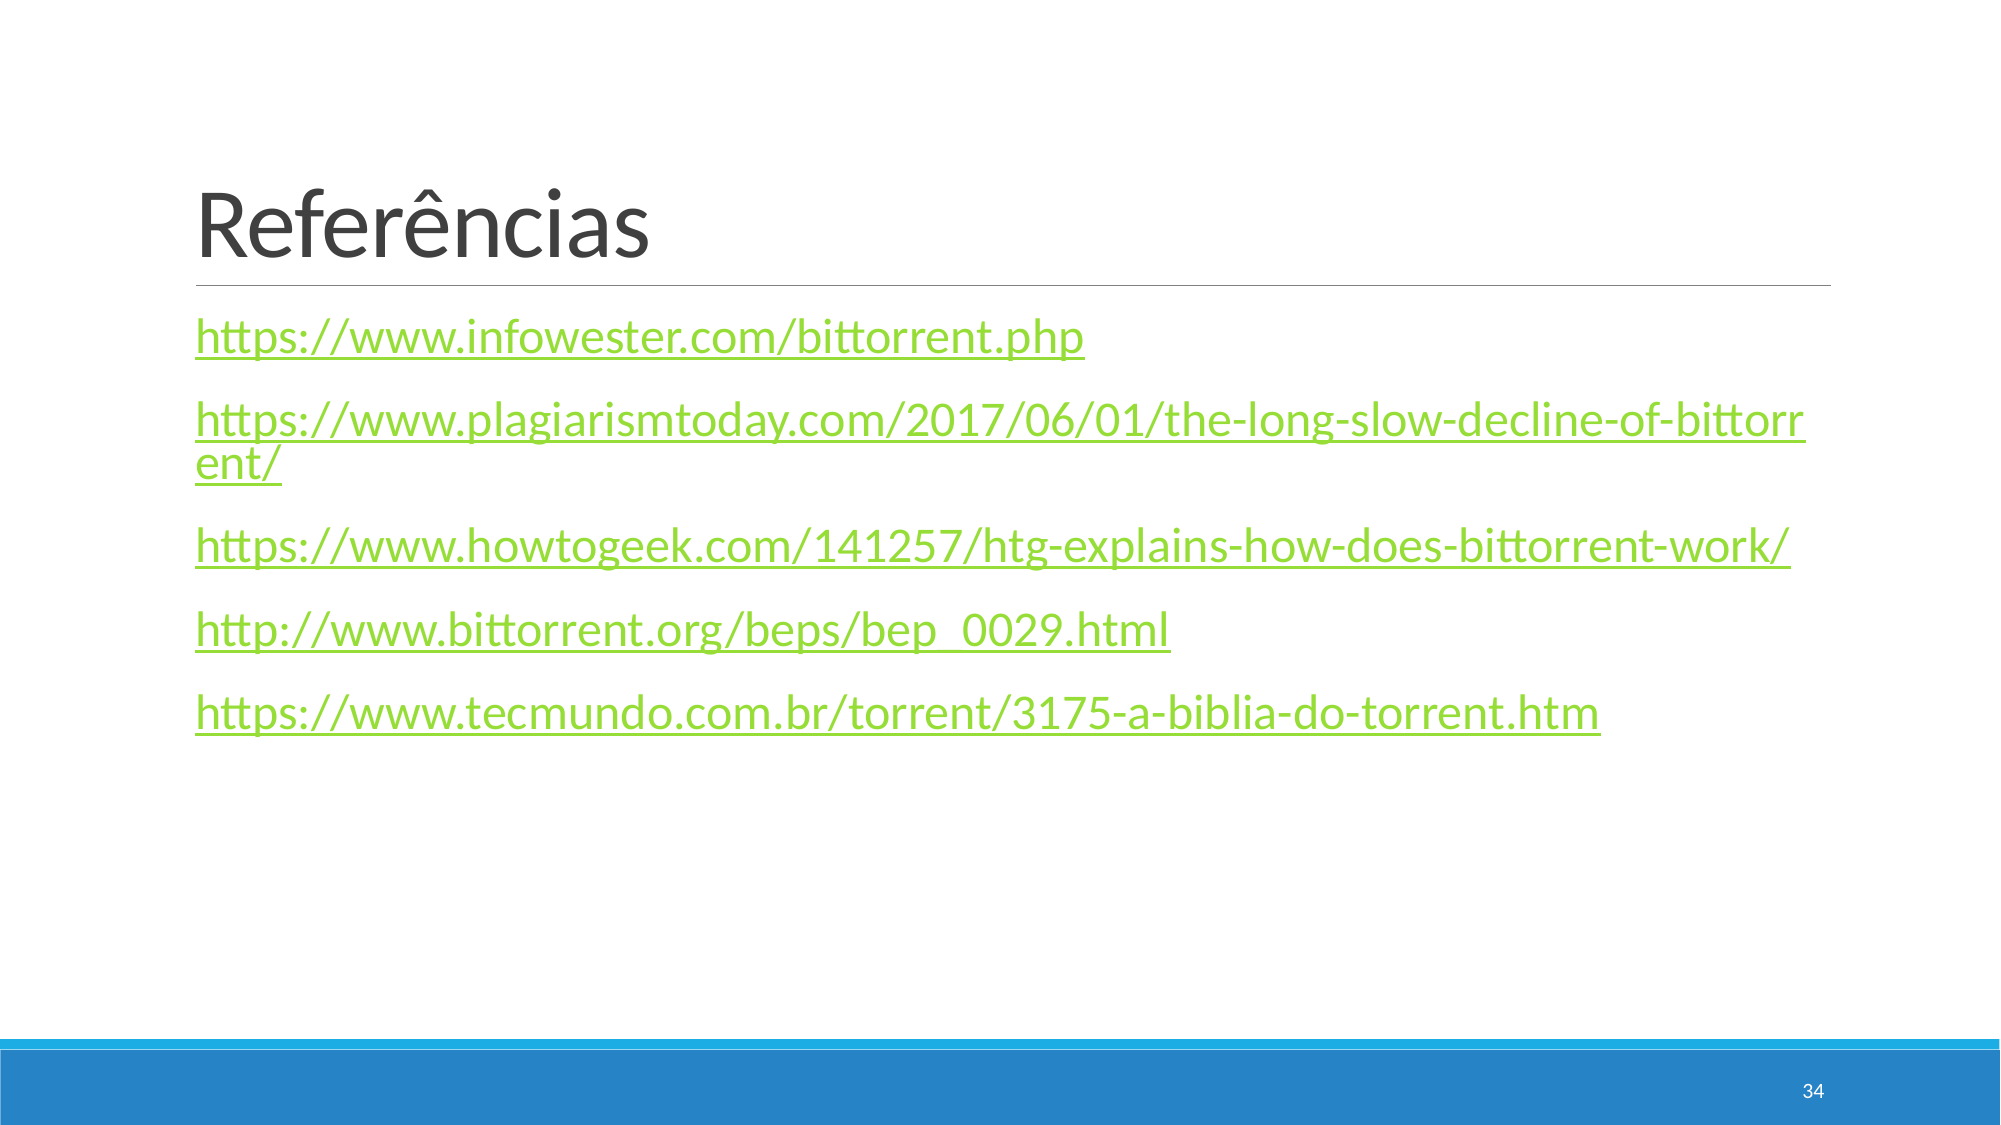

# Referências
https://www.infowester.com/bittorrent.php
https://www.plagiarismtoday.com/2017/06/01/the-long-slow-decline-of-bittorrent/
https://www.howtogeek.com/141257/htg-explains-how-does-bittorrent-work/
http://www.bittorrent.org/beps/bep_0029.html
https://www.tecmundo.com.br/torrent/3175-a-biblia-do-torrent.htm

34